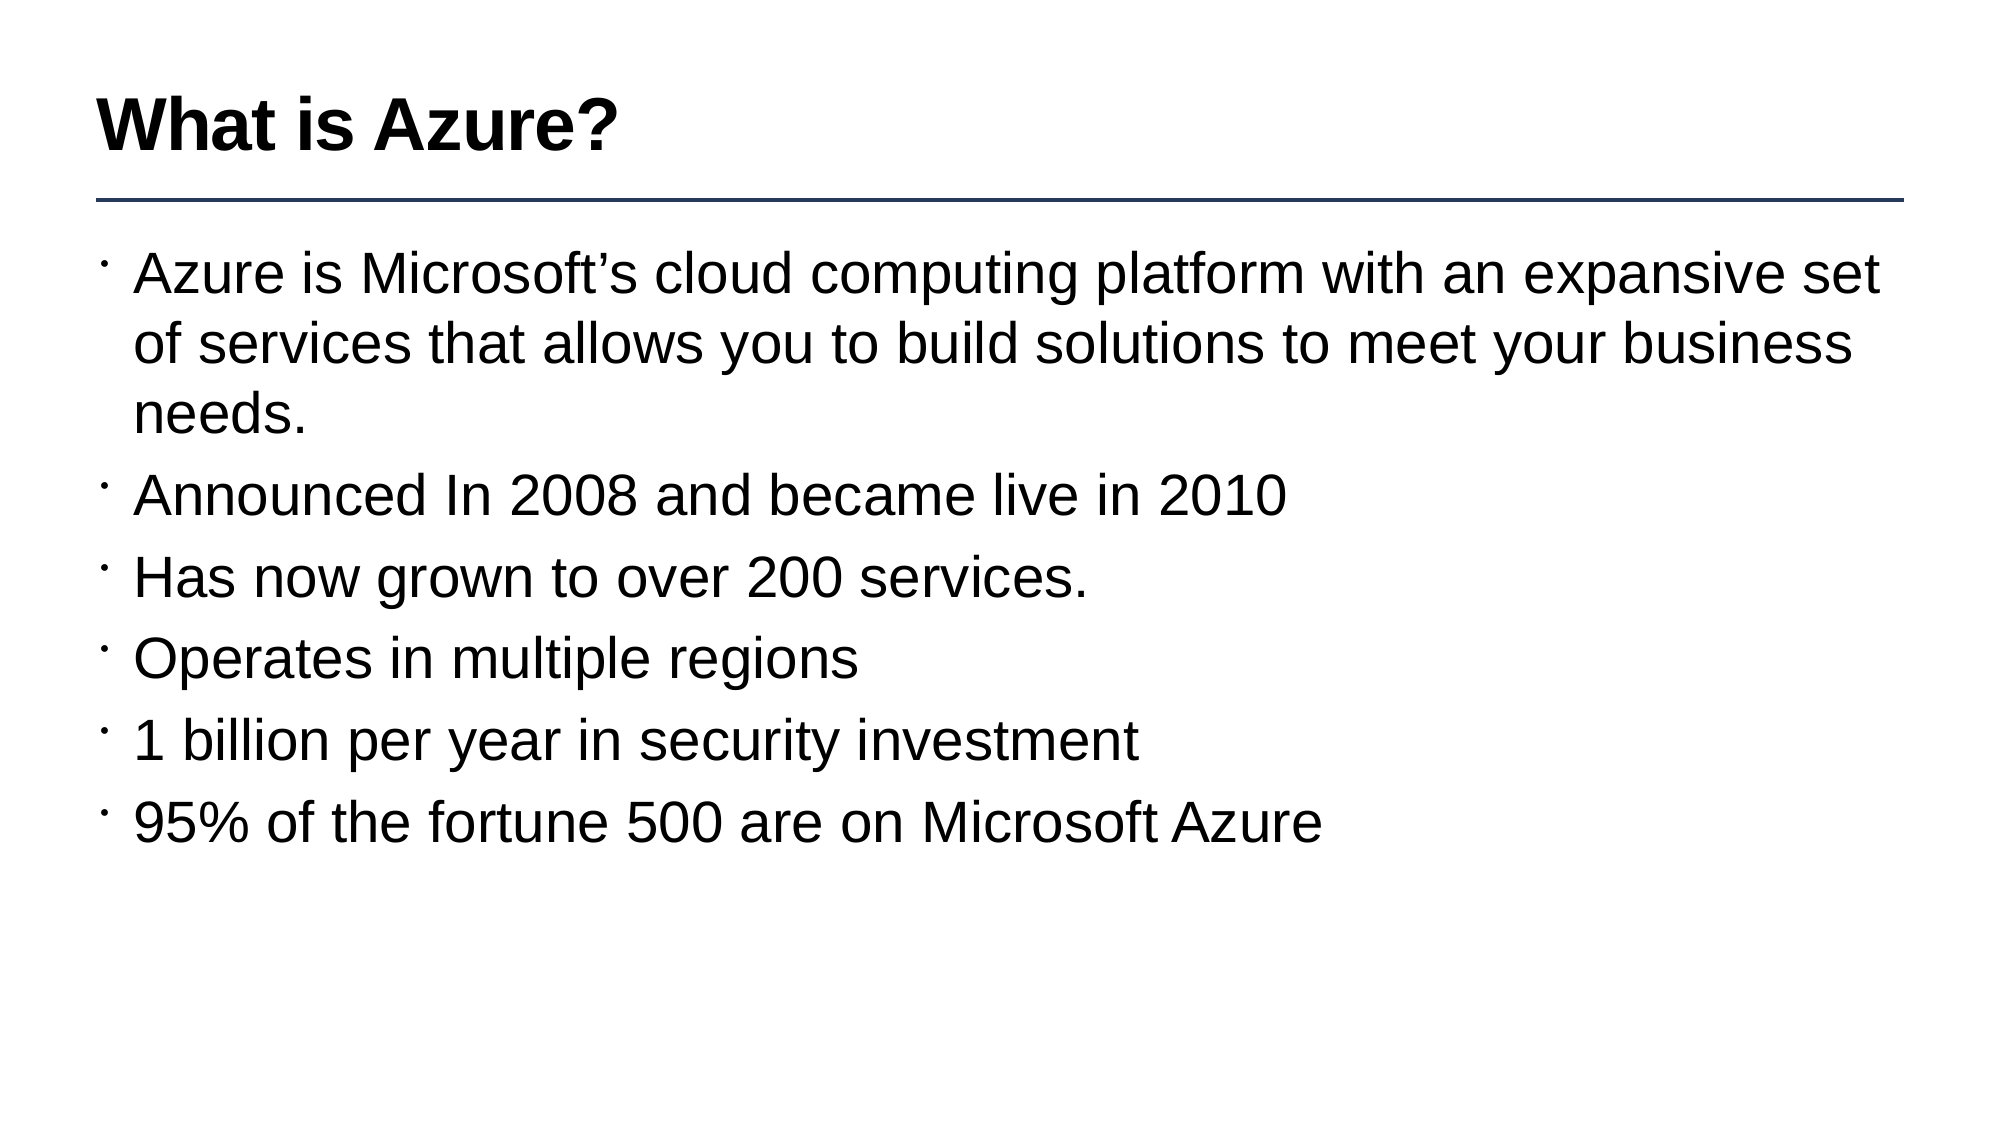

# What is Azure?

Azure is Microsoft’s cloud computing platform with an expansive set of services that allows you to build solutions to meet your business needs.
Announced In 2008 and became live in 2010
Has now grown to over 200 services.
Operates in multiple regions
1 billion per year in security investment
95% of the fortune 500 are on Microsoft Azure